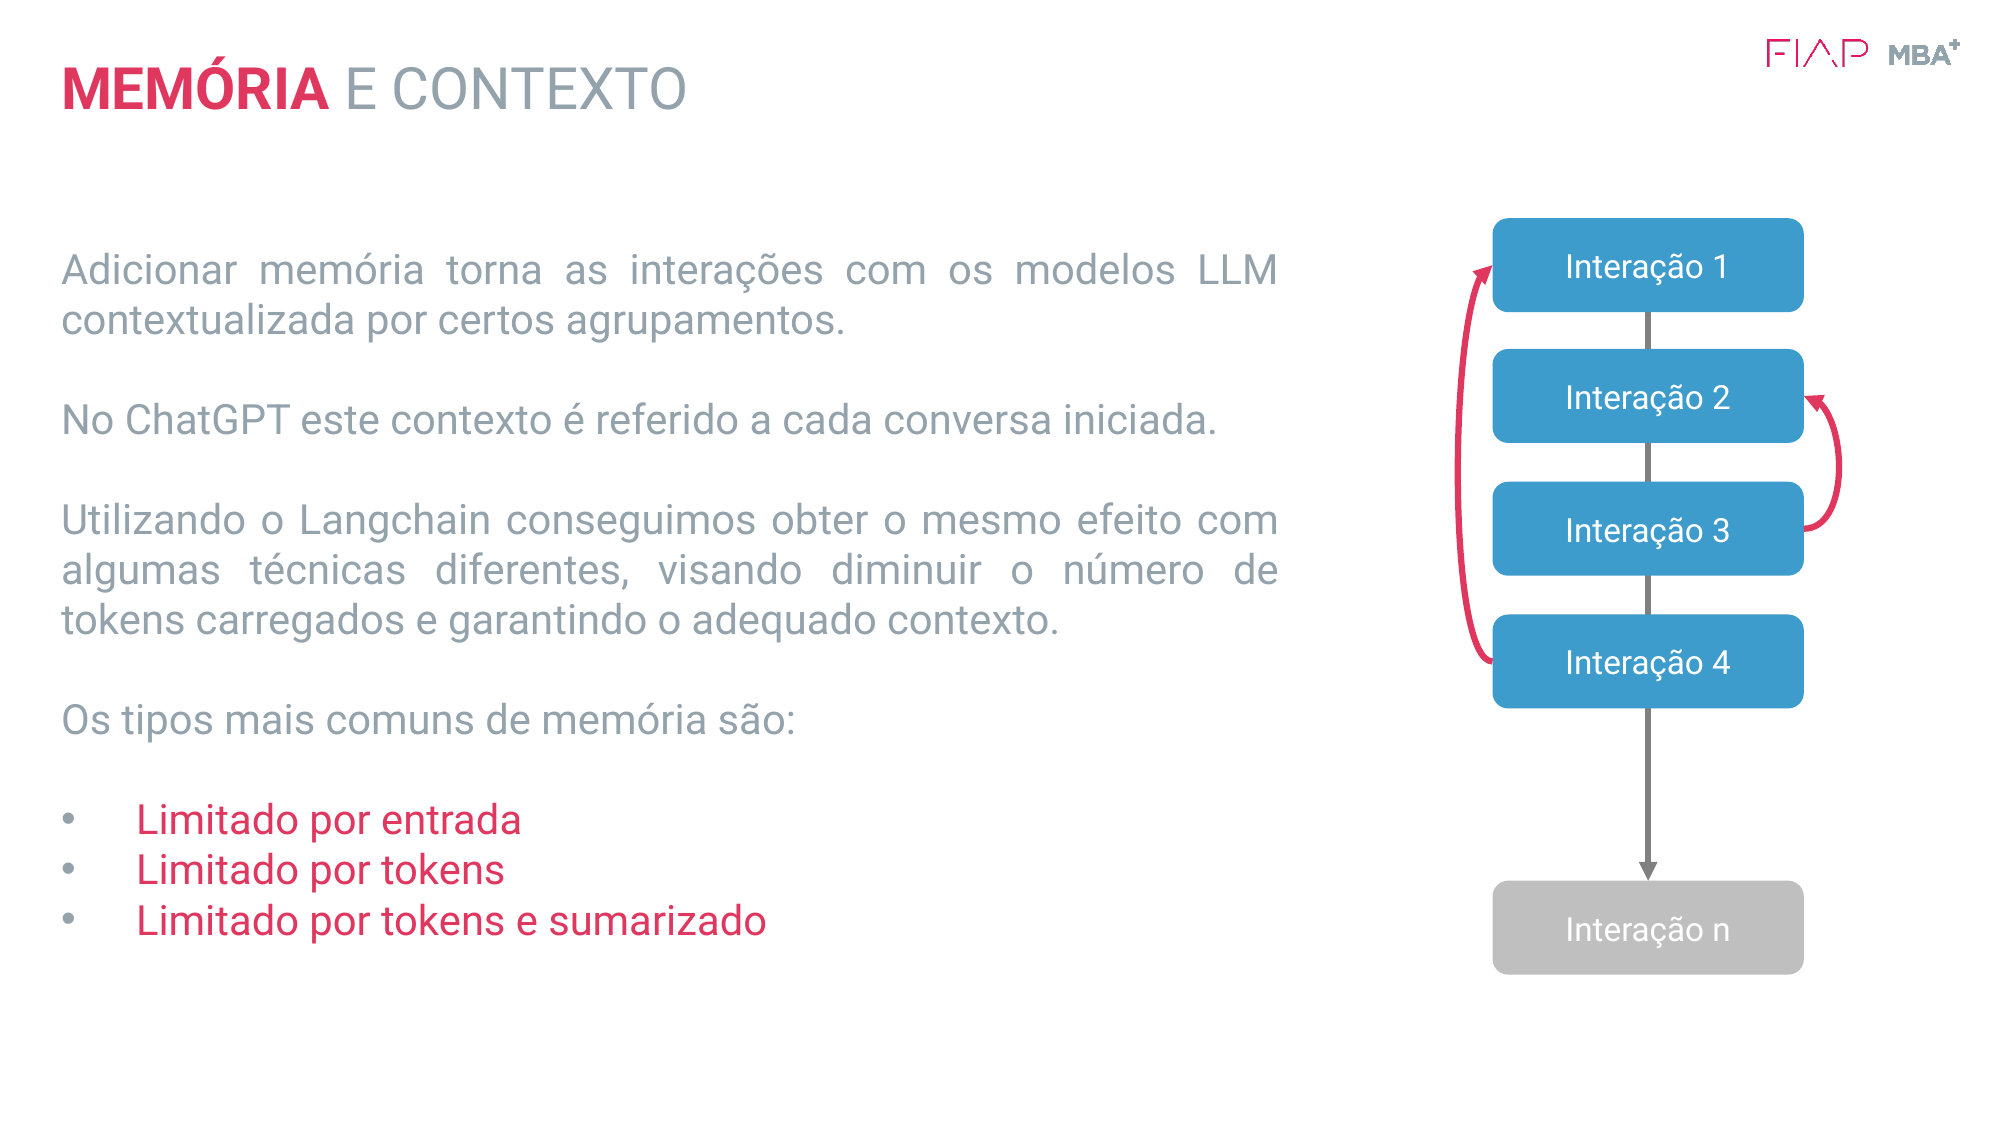

# MEMÓRIA E CONTEXTO
Interação 1
Adicionar memória torna as interações com os modelos LLM contextualizada por certos agrupamentos.

No ChatGPT este contexto é referido a cada conversa iniciada.

Utilizando o Langchain conseguimos obter o mesmo efeito com algumas técnicas diferentes, visando diminuir o número de tokens carregados e garantindo o adequado contexto.

Os tipos mais comuns de memória são:

Limitado por entrada
Limitado por tokens
Limitado por tokens e sumarizado
Interação 2
Interação 3
Interação 4
Interação n